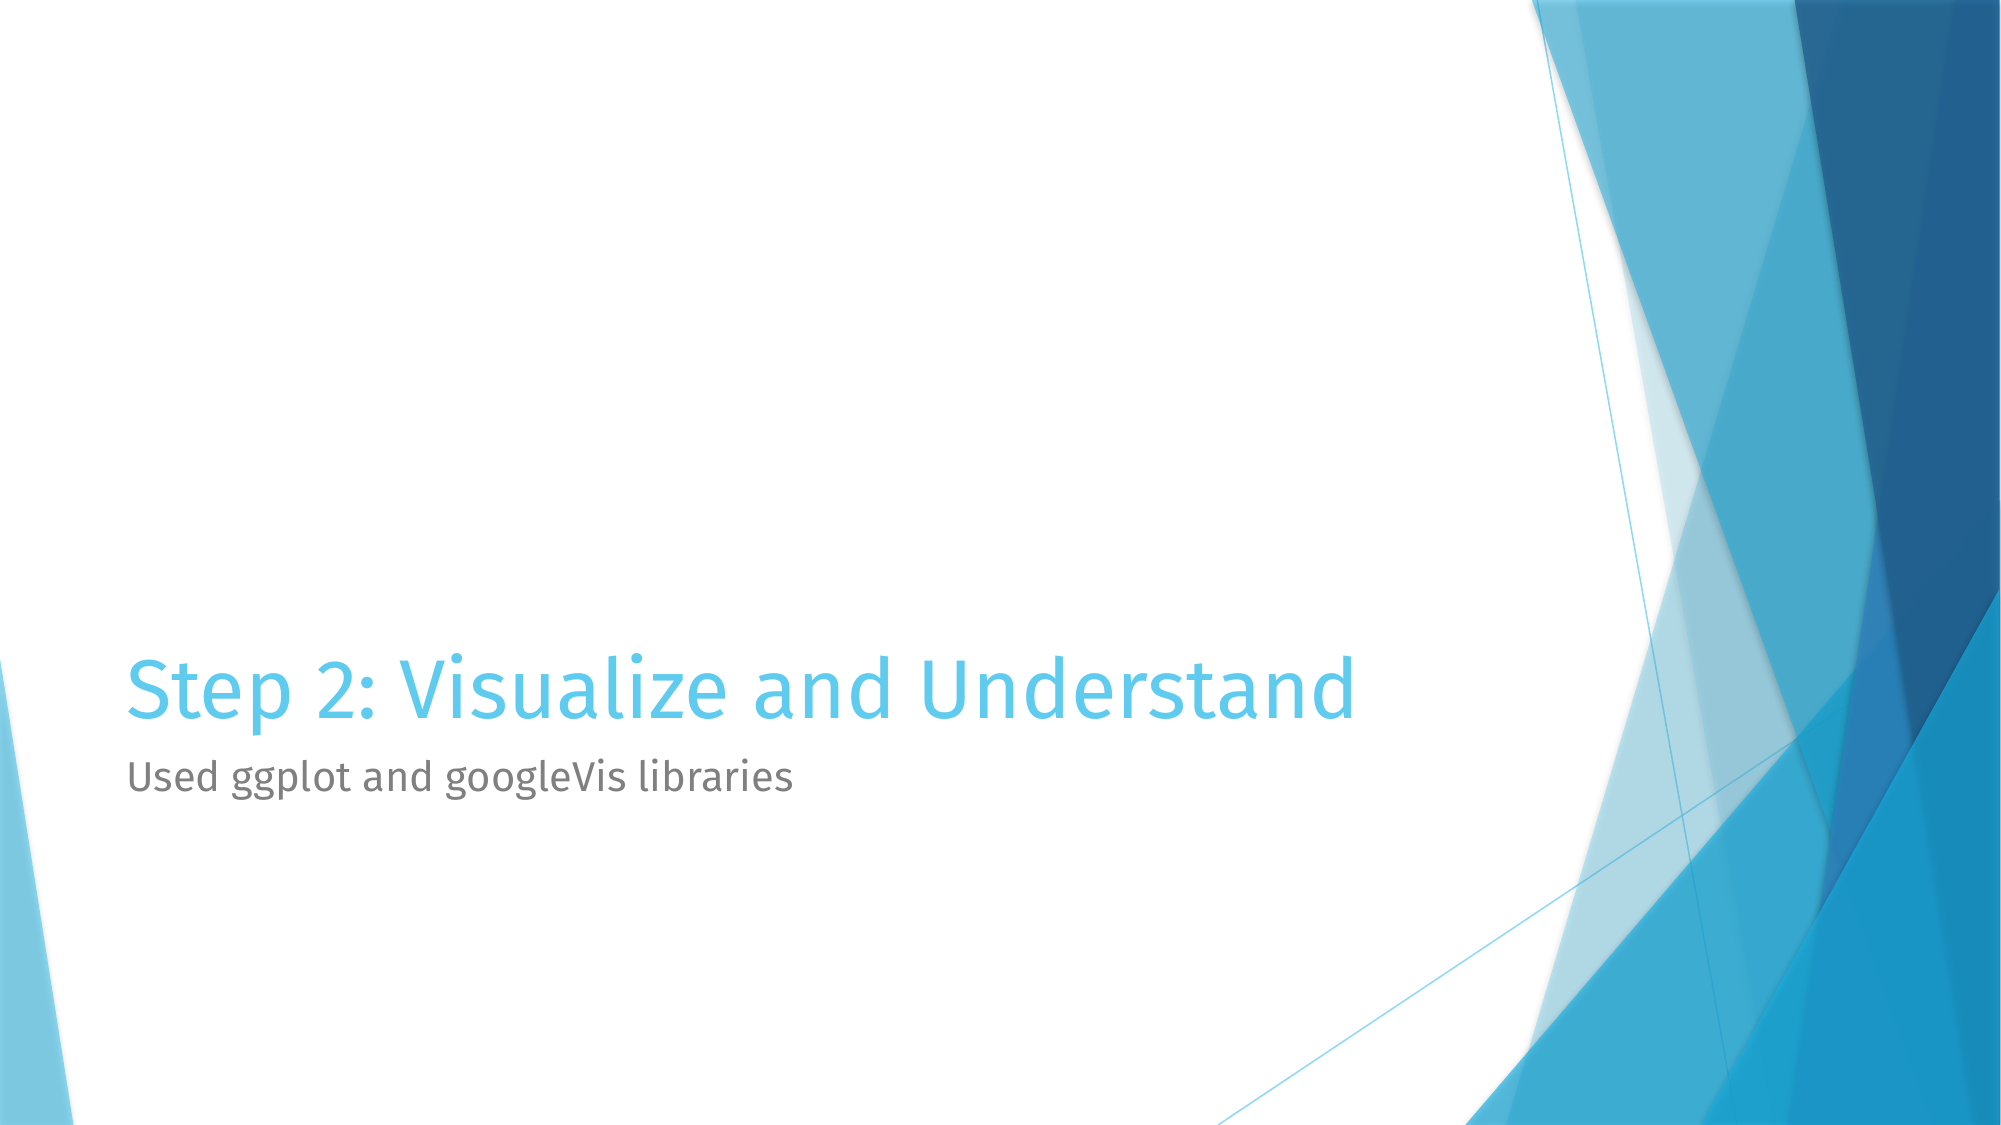

# Step 2: Visualize and Understand
Used ggplot and googleVis libraries